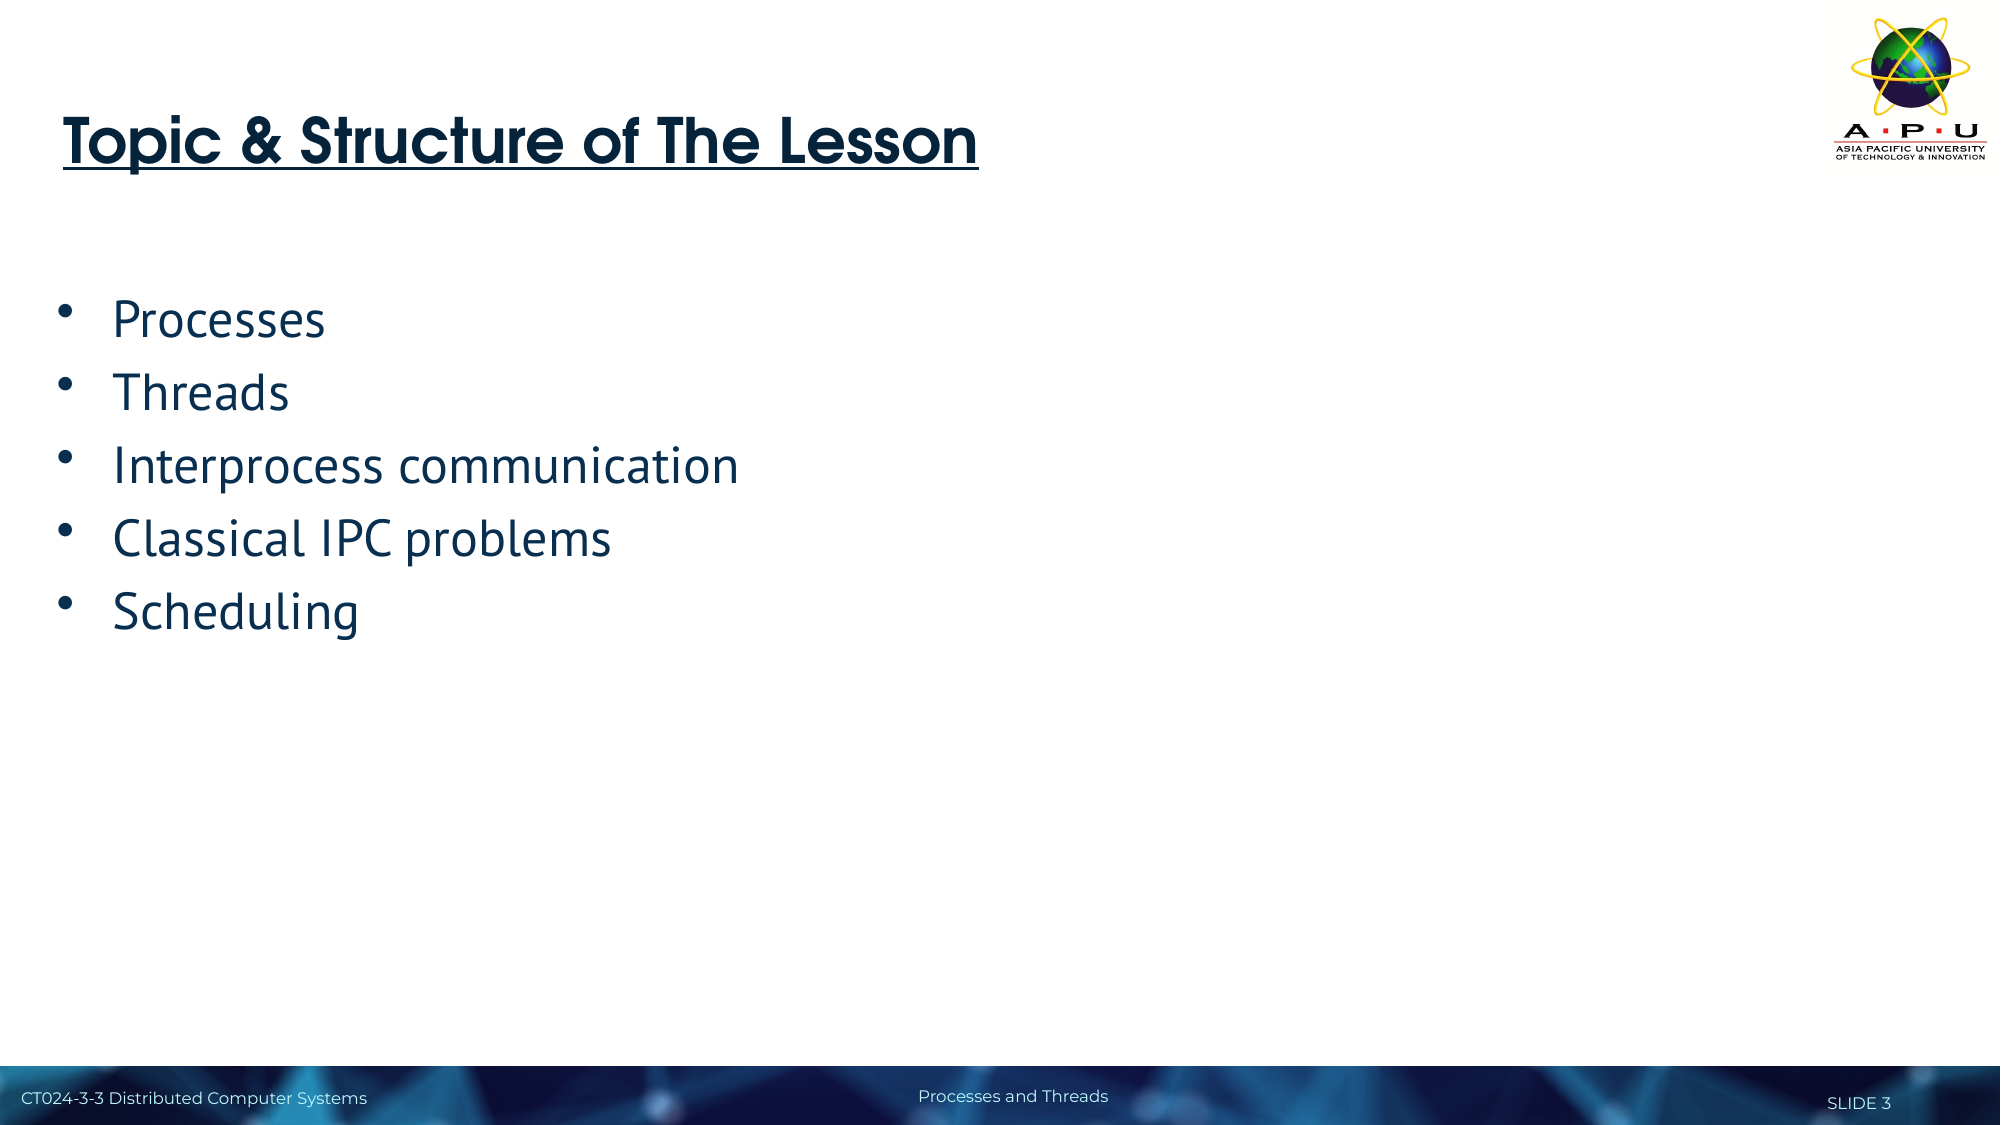

# Topic & Structure of The Lesson
Processes
Threads
Interprocess communication
Classical IPC problems
Scheduling